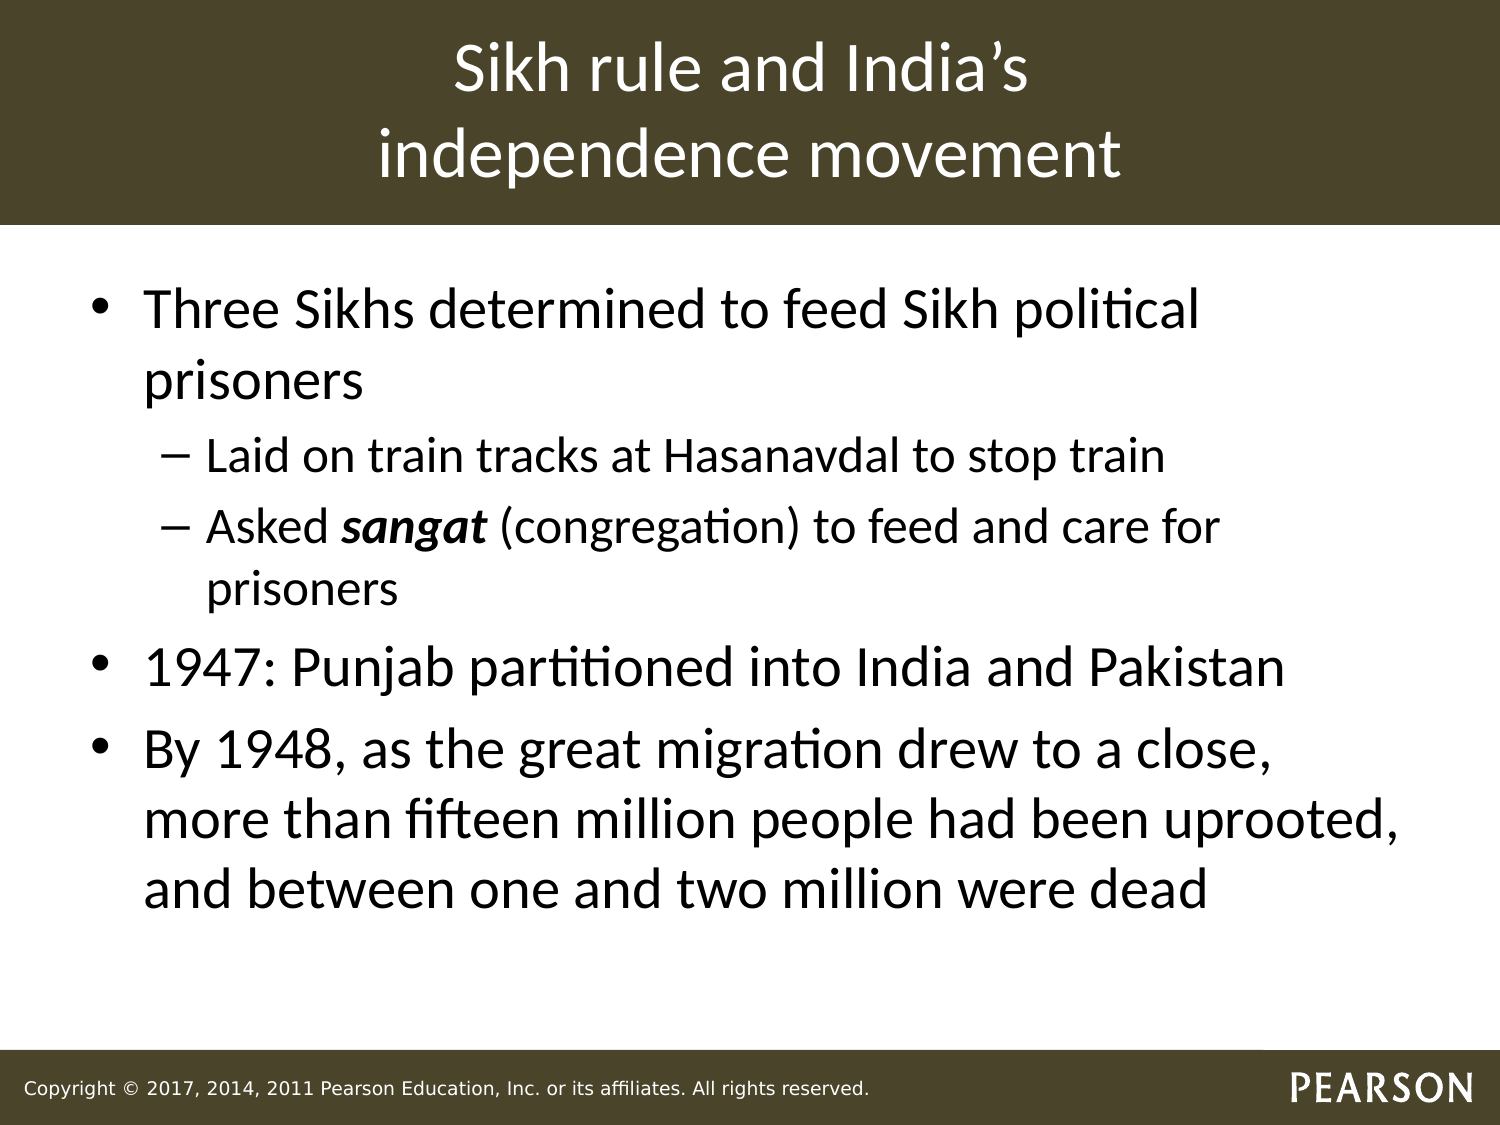

# Sikh rule and India’s independence movement
Three Sikhs determined to feed Sikh political prisoners
Laid on train tracks at Hasanavdal to stop train
Asked sangat (congregation) to feed and care for prisoners
1947: Punjab partitioned into India and Pakistan
By 1948, as the great migration drew to a close, more than fifteen million people had been uprooted, and between one and two million were dead